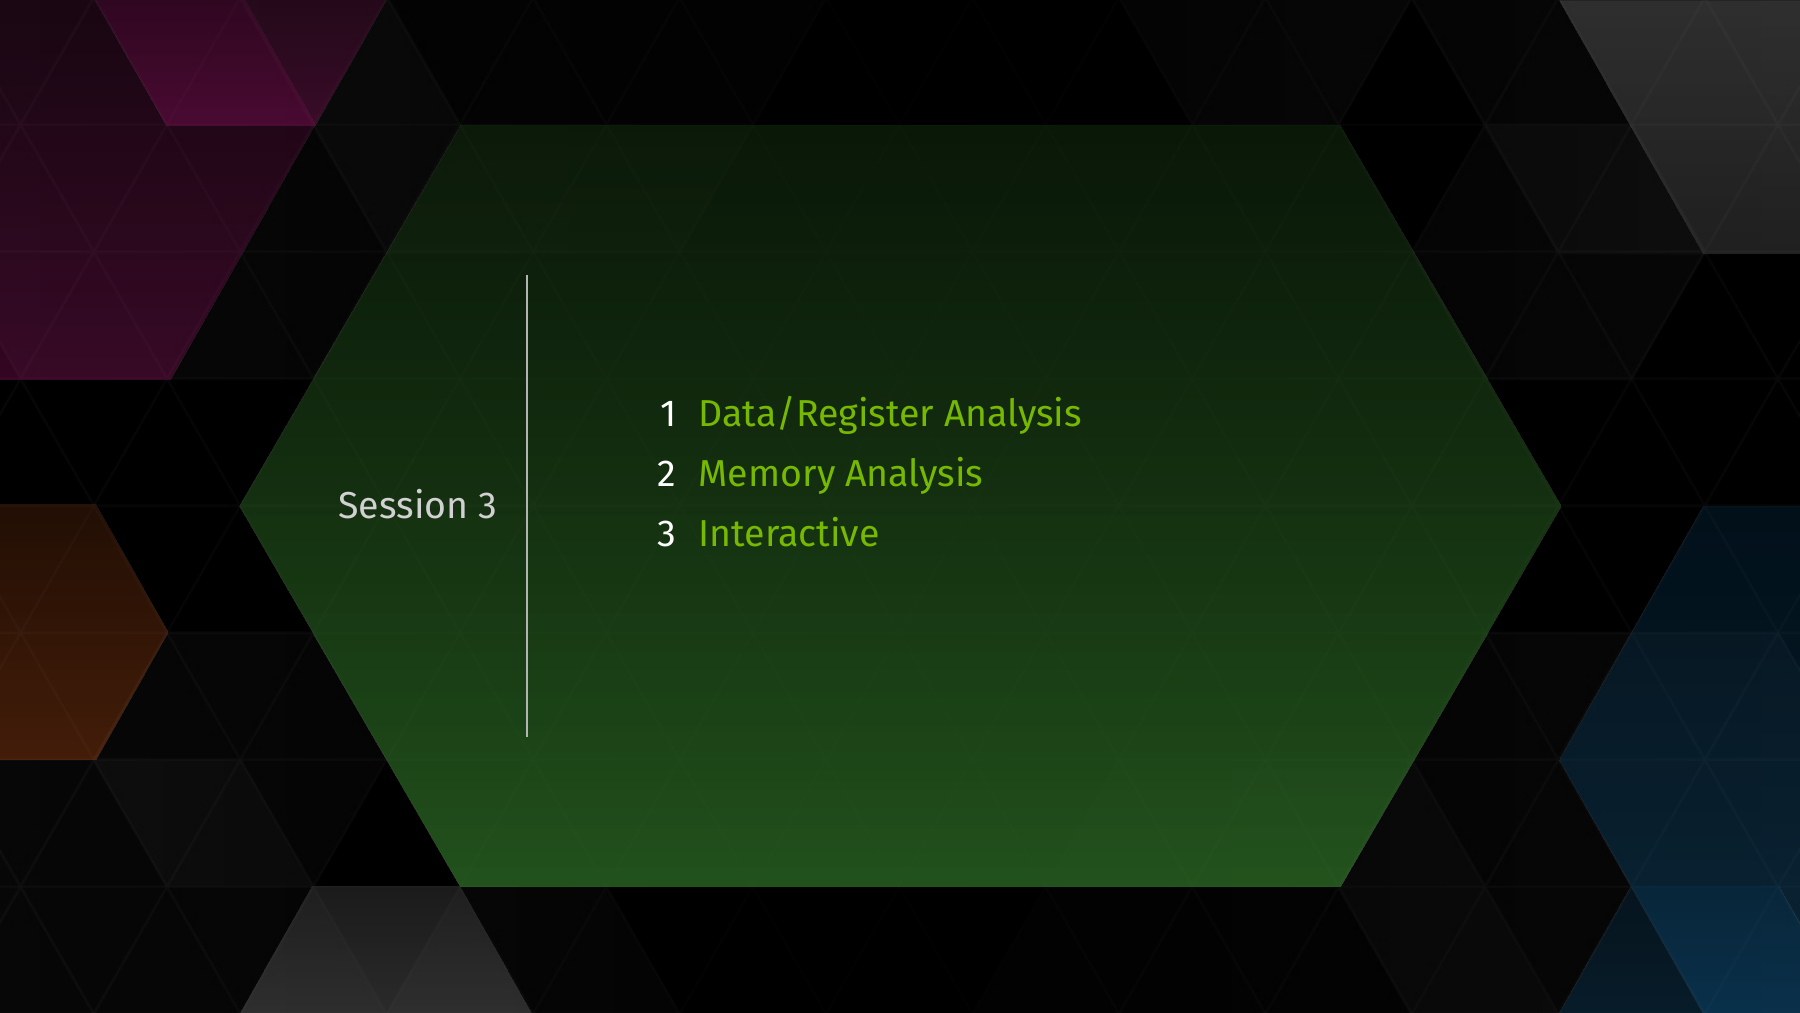

| 1 | Data/Register Analysis |
| --- | --- |
| 2 | Memory Analysis |
| 3 | Interactive |
|  |  |
|  |  |
Session 3